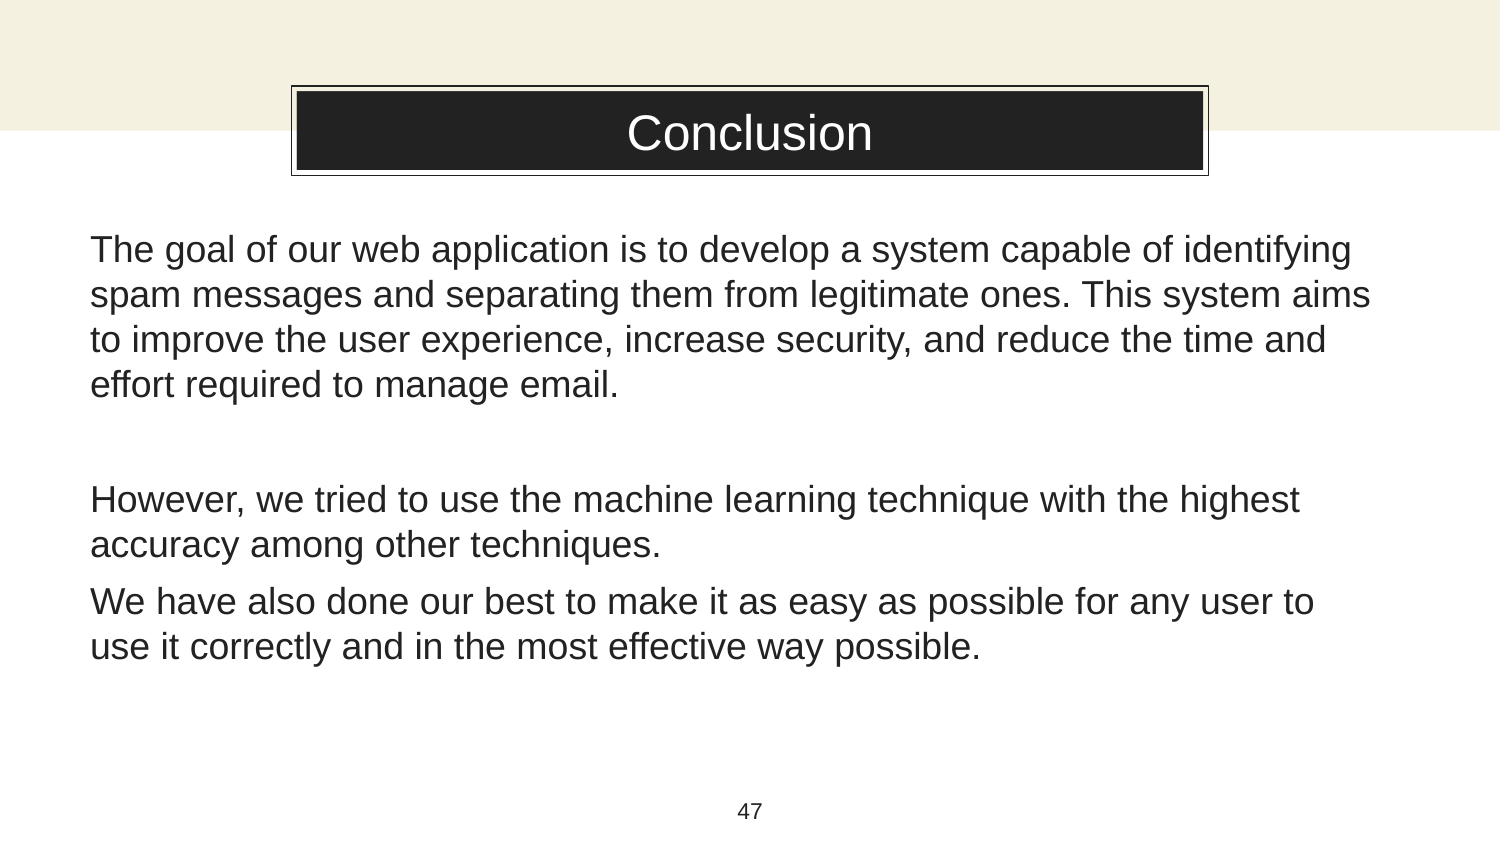

About this template
# Conclusion
The goal of our web application is to develop a system capable of identifying spam messages and separating them from legitimate ones. This system aims to improve the user experience, increase security, and reduce the time and effort required to manage email.

However, we tried to use the machine learning technique with the highest accuracy among other techniques.
We have also done our best to make it as easy as possible for any user to use it correctly and in the most effective way possible.
47